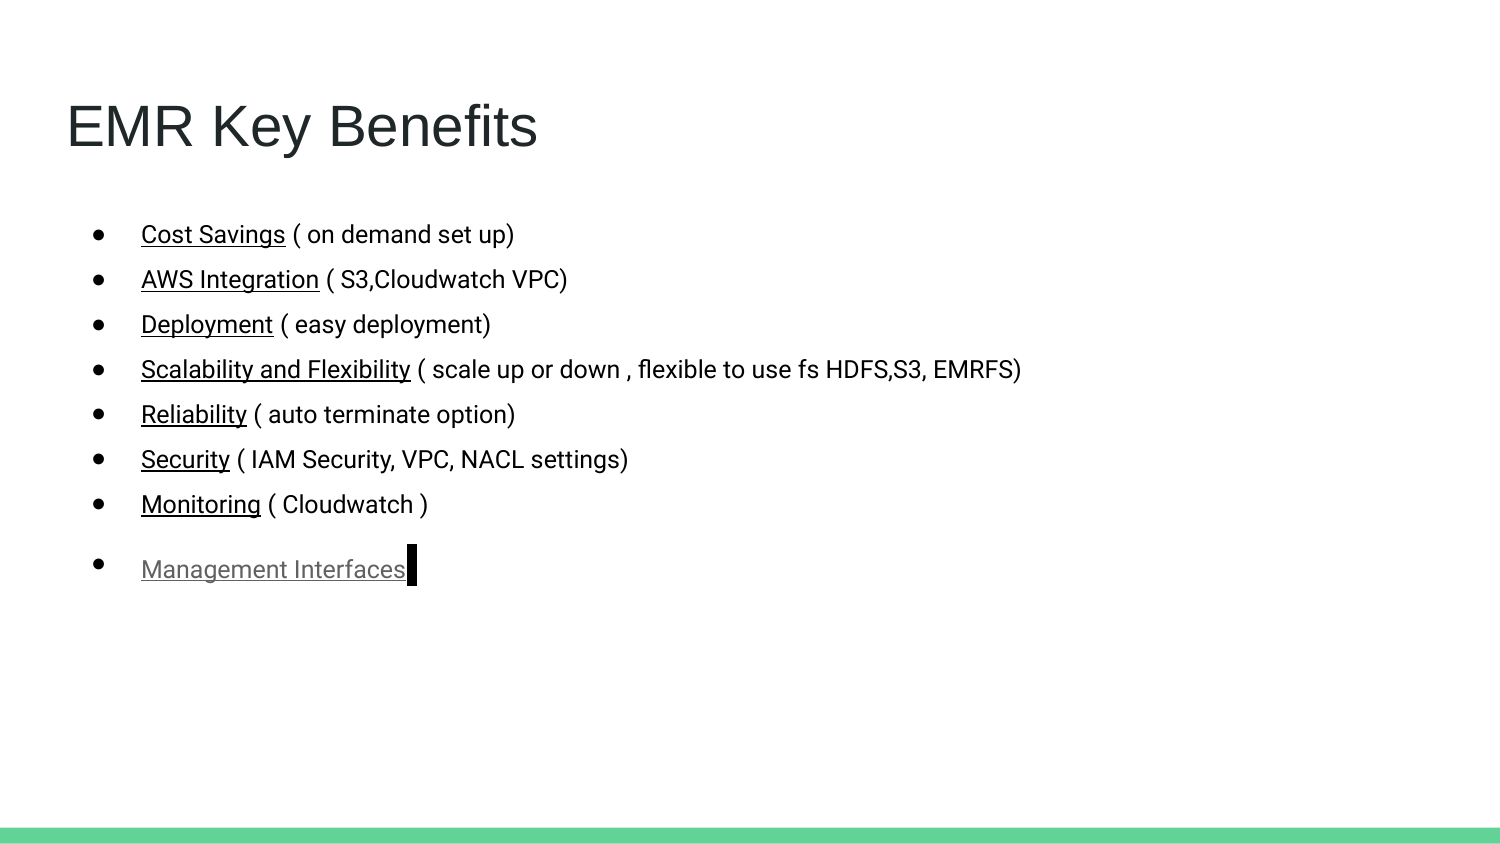

# EMR Key Benefits
Cost Savings ( on demand set up)
AWS Integration ( S3,Cloudwatch VPC)
Deployment ( easy deployment)
Scalability and Flexibility ( scale up or down , flexible to use fs HDFS,S3, EMRFS)
Reliability ( auto terminate option)
Security ( IAM Security, VPC, NACL settings)
Monitoring ( Cloudwatch )
Management Interfaces